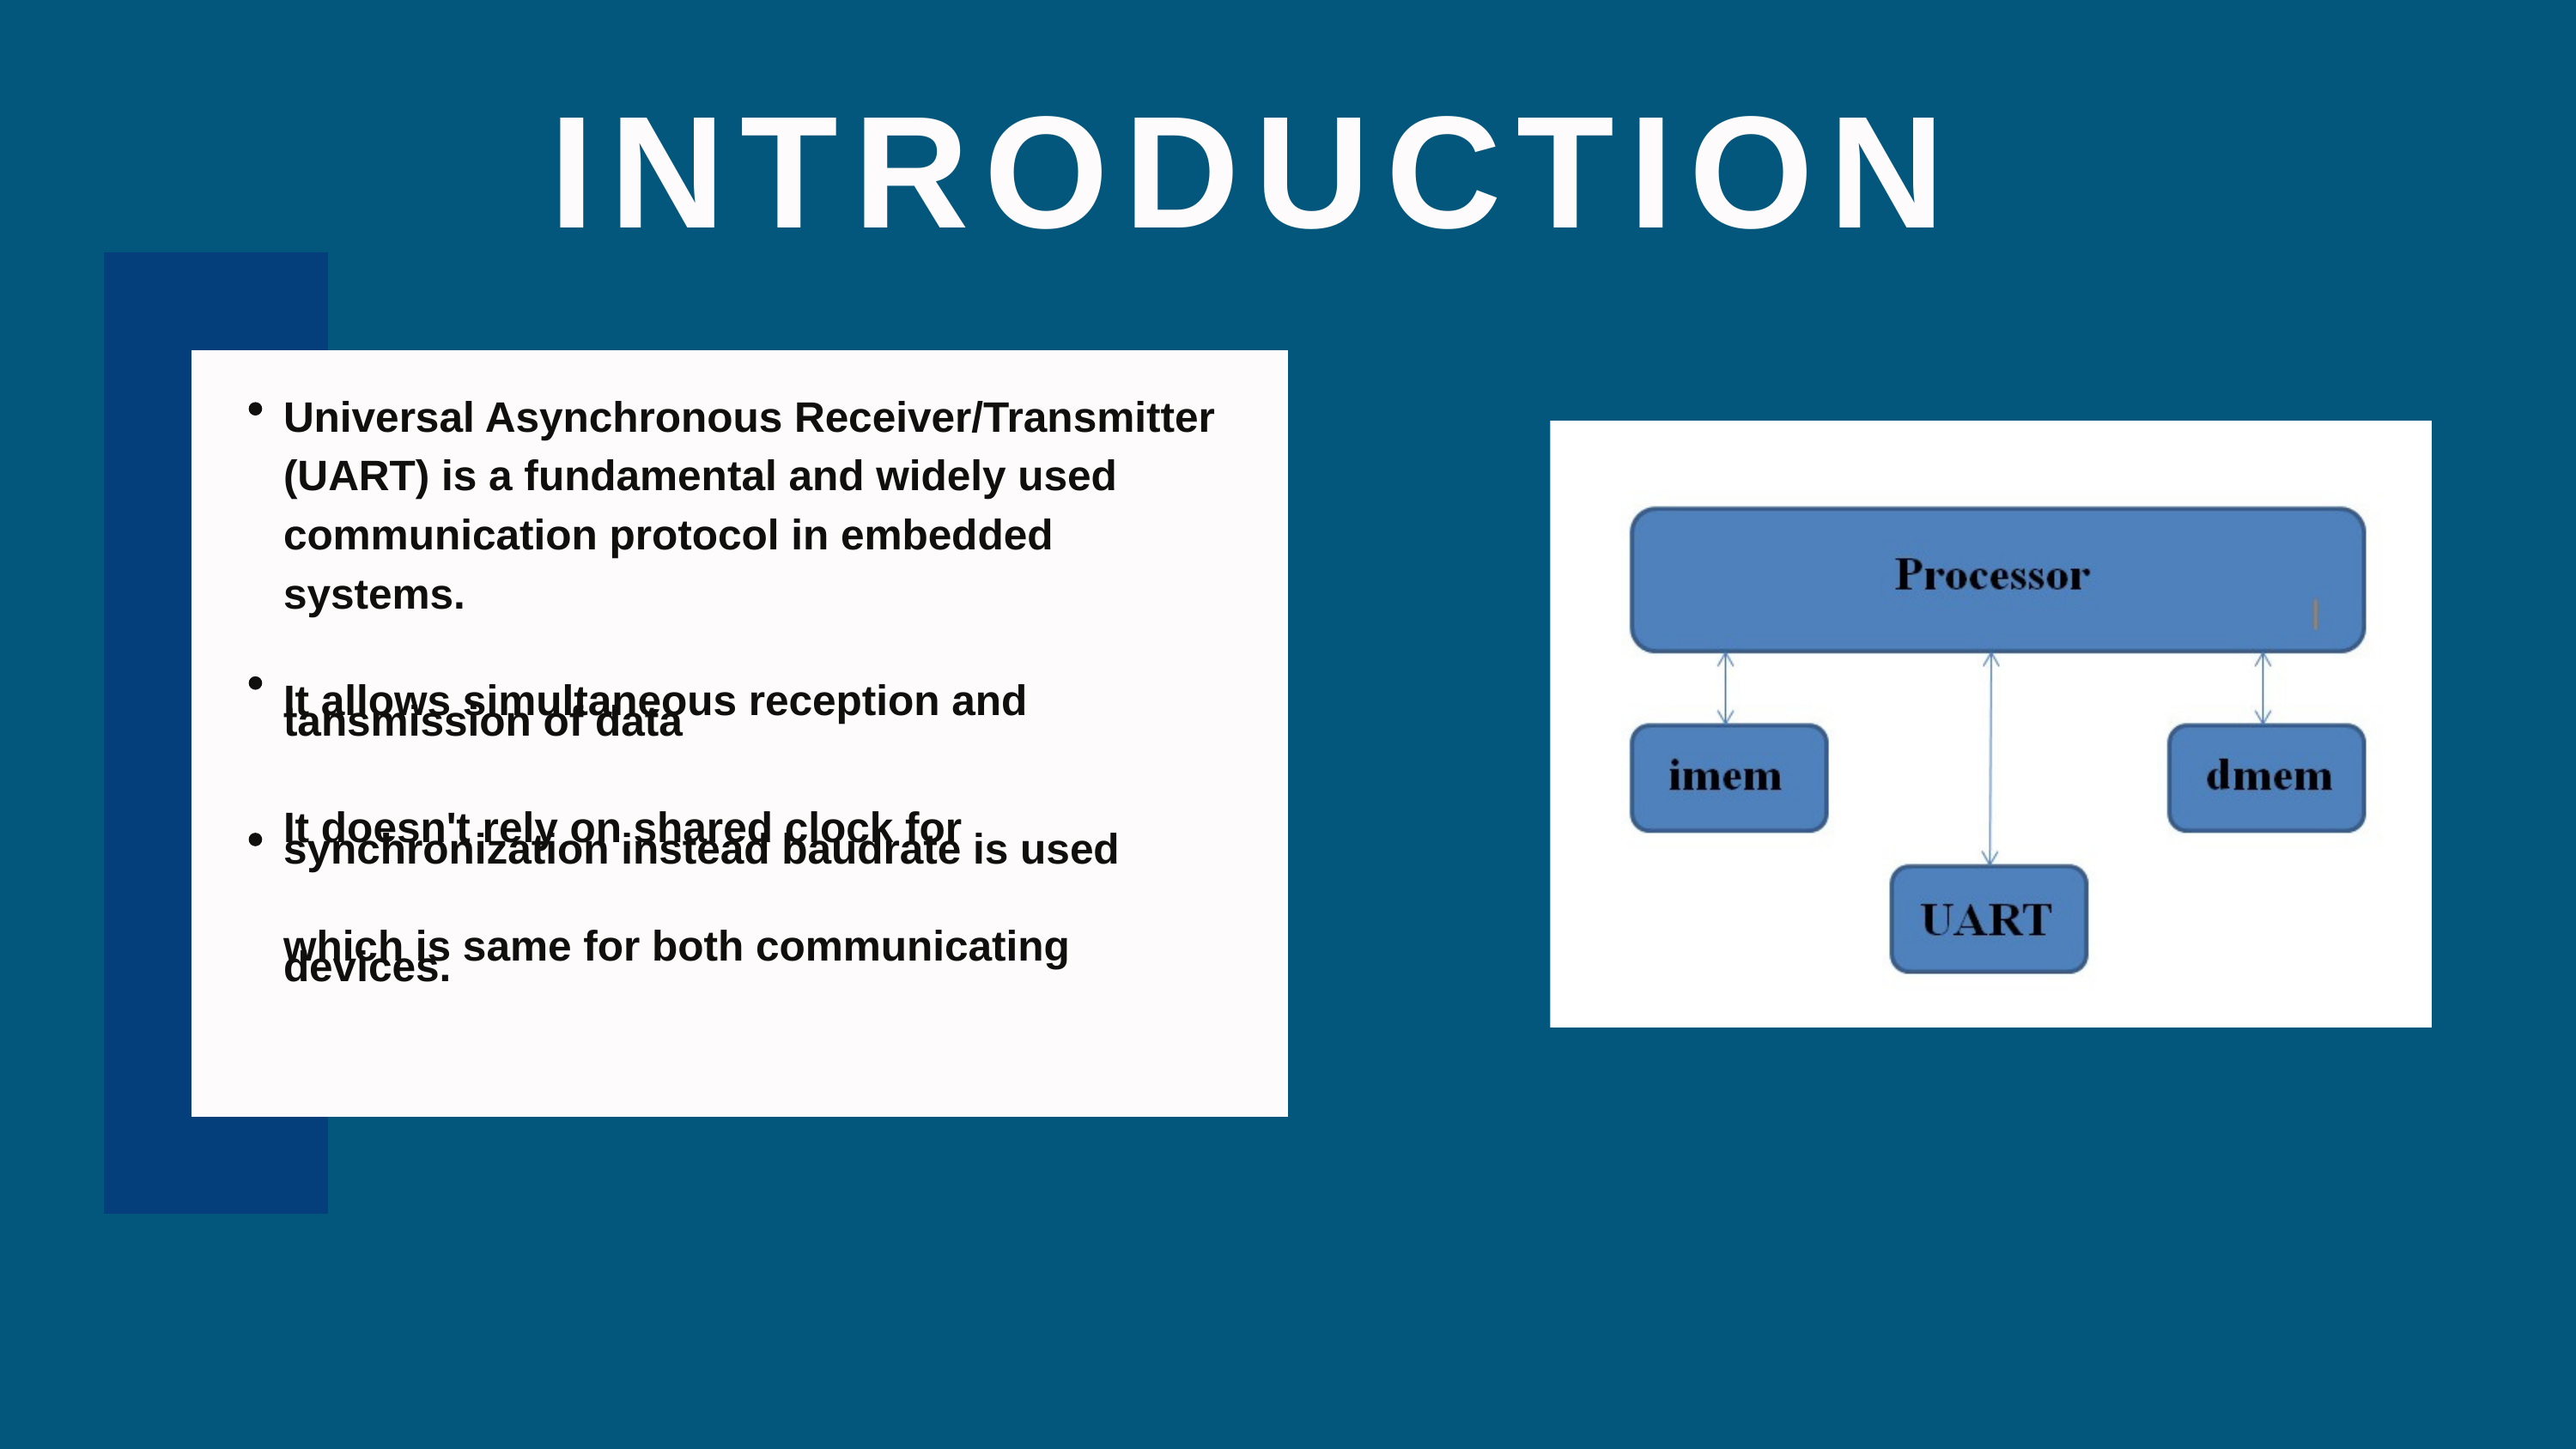

INTRODUCTION

Universal Asynchronous Receiver/Transmitter (UART) is a fundamental and widely used communication protocol in embedded systems.
It allows simultaneous reception and
tansmission of data
It doesn't rely on shared clock for
synchronization instead baudrate is used
which is same for both communicating
devices.